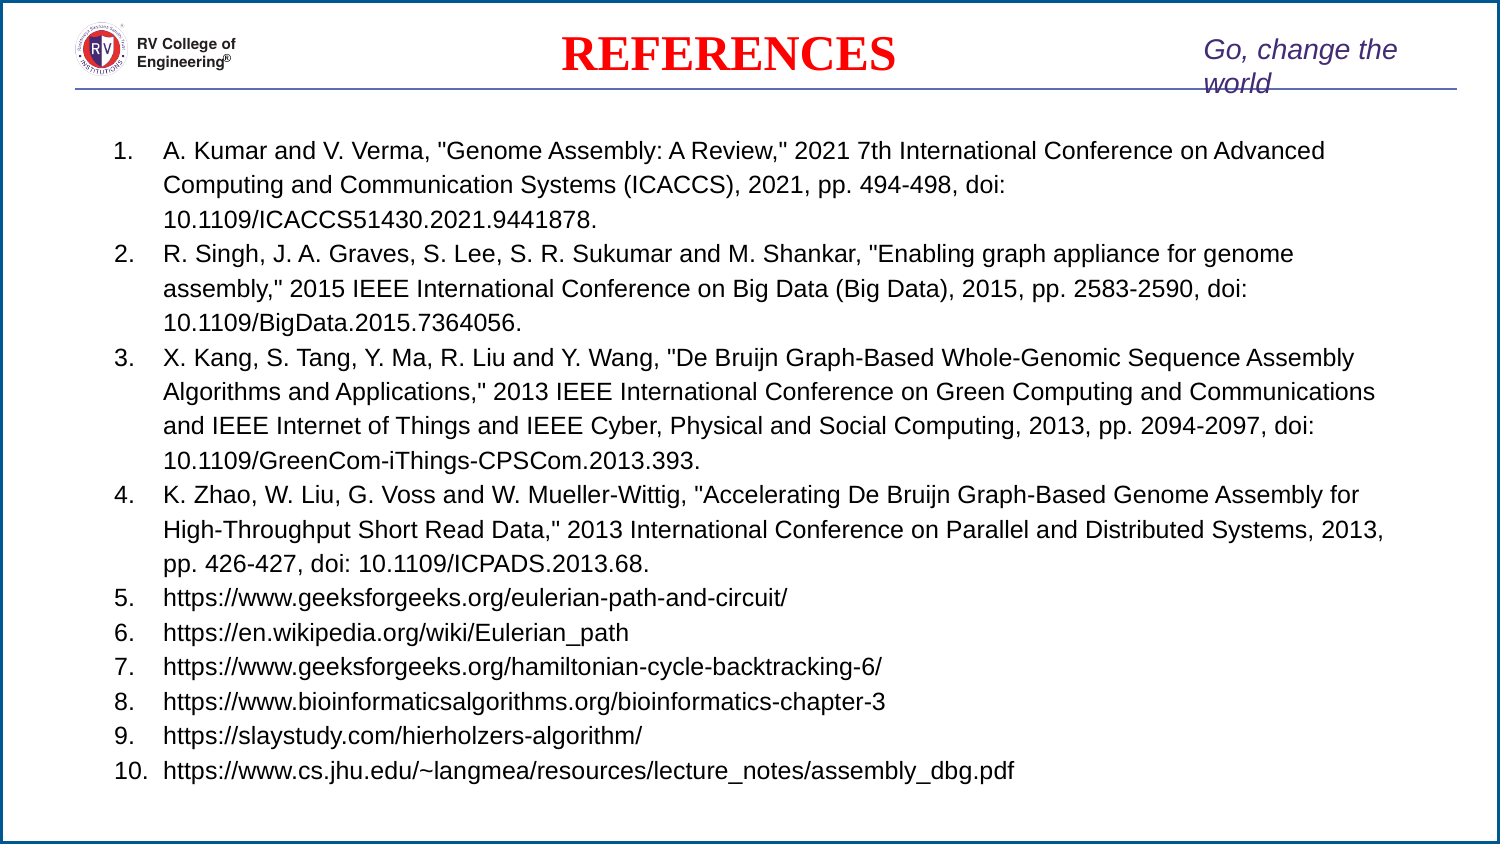

# REFERENCES
A. Kumar and V. Verma, "Genome Assembly: A Review," 2021 7th International Conference on Advanced Computing and Communication Systems (ICACCS), 2021, pp. 494-498, doi: 10.1109/ICACCS51430.2021.9441878.
R. Singh, J. A. Graves, S. Lee, S. R. Sukumar and M. Shankar, "Enabling graph appliance for genome assembly," 2015 IEEE International Conference on Big Data (Big Data), 2015, pp. 2583-2590, doi: 10.1109/BigData.2015.7364056.
X. Kang, S. Tang, Y. Ma, R. Liu and Y. Wang, "De Bruijn Graph-Based Whole-Genomic Sequence Assembly Algorithms and Applications," 2013 IEEE International Conference on Green Computing and Communications and IEEE Internet of Things and IEEE Cyber, Physical and Social Computing, 2013, pp. 2094-2097, doi: 10.1109/GreenCom-iThings-CPSCom.2013.393.
K. Zhao, W. Liu, G. Voss and W. Mueller-Wittig, "Accelerating De Bruijn Graph-Based Genome Assembly for High-Throughput Short Read Data," 2013 International Conference on Parallel and Distributed Systems, 2013, pp. 426-427, doi: 10.1109/ICPADS.2013.68.
https://www.geeksforgeeks.org/eulerian-path-and-circuit/
https://en.wikipedia.org/wiki/Eulerian_path
https://www.geeksforgeeks.org/hamiltonian-cycle-backtracking-6/
https://www.bioinformaticsalgorithms.org/bioinformatics-chapter-3
https://slaystudy.com/hierholzers-algorithm/
https://www.cs.jhu.edu/~langmea/resources/lecture_notes/assembly_dbg.pdf